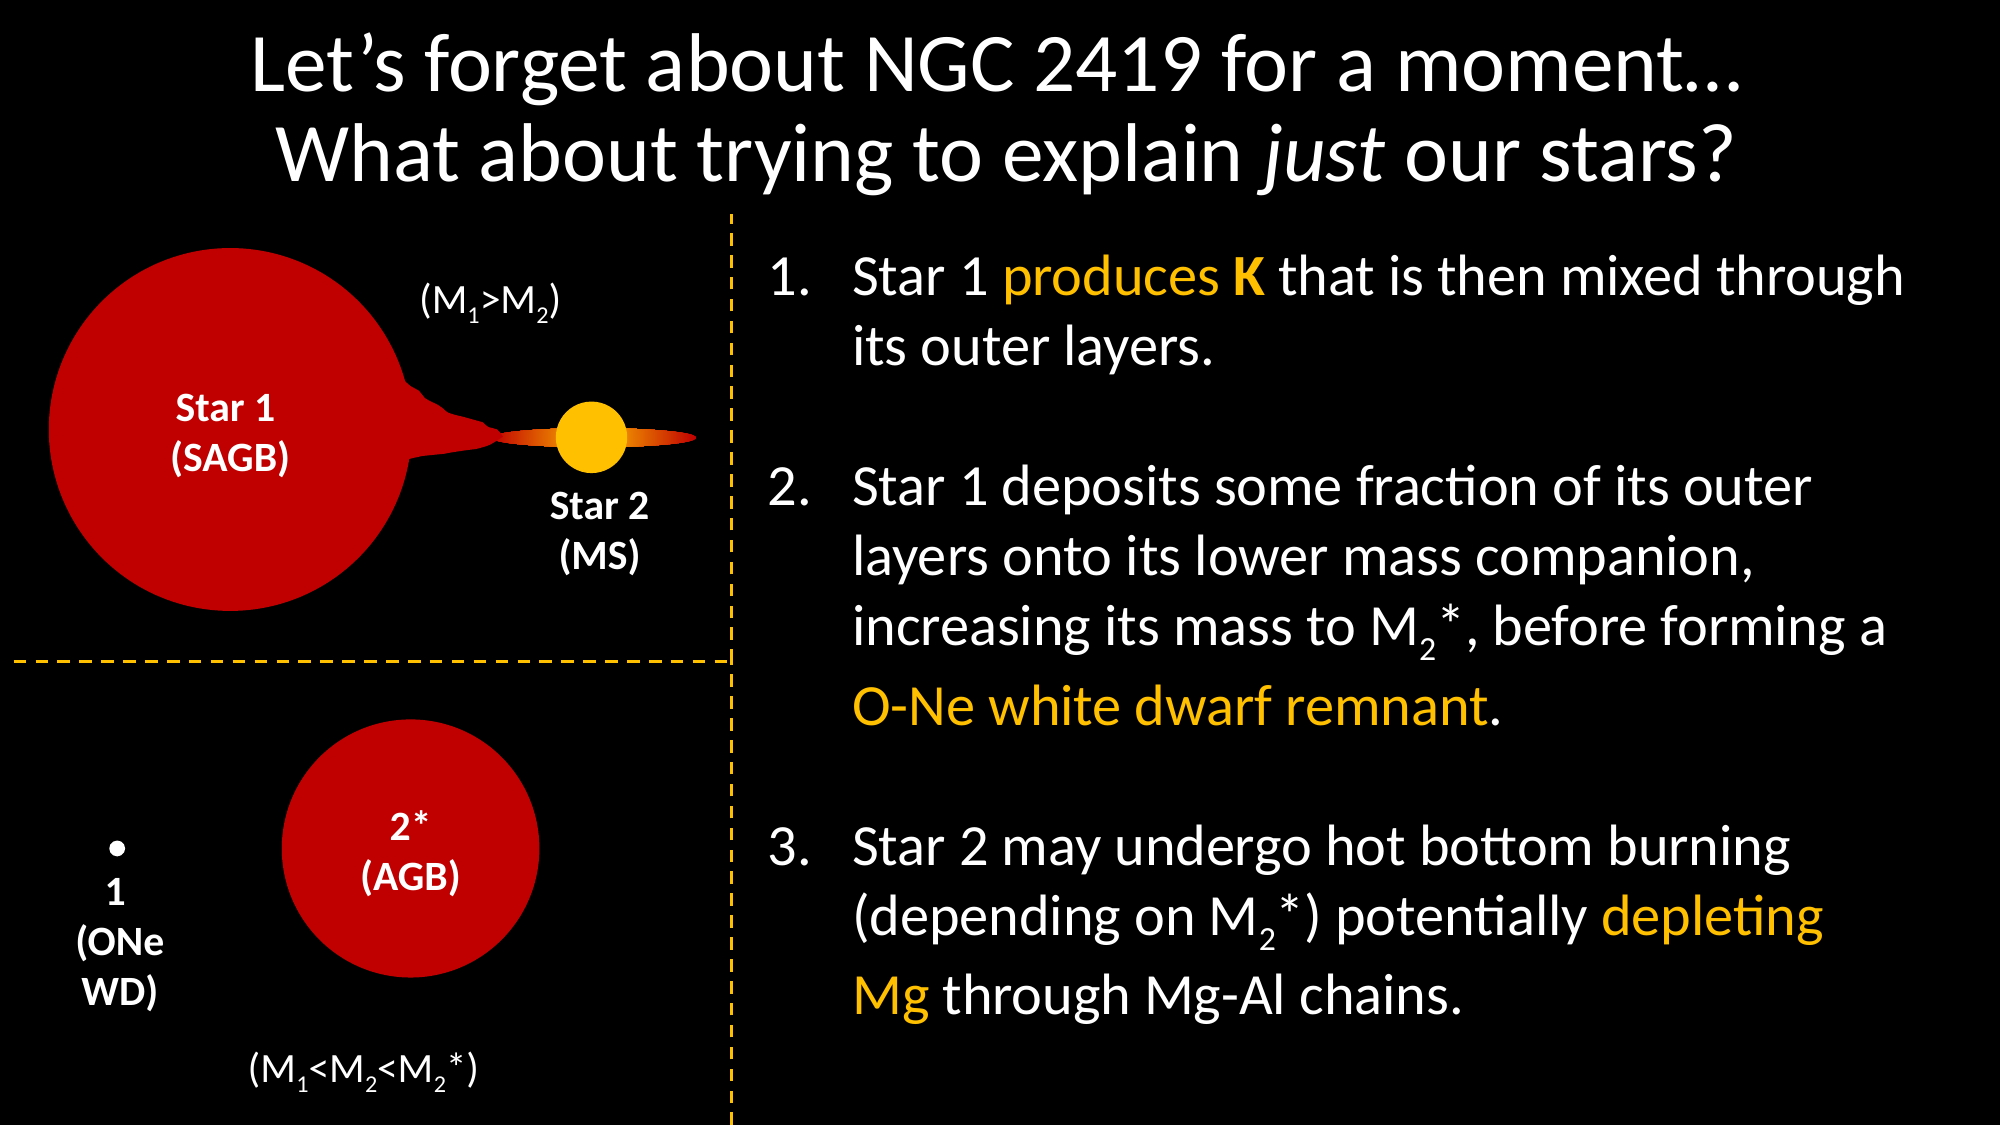

Let’s forget about NGC 2419 for a moment…
 What about trying to explain just our stars?
Star 1 produces K that is then mixed through its outer layers.

Star 1 deposits some fraction of its outer layers onto its lower mass companion, increasing its mass to M2*, before forming a O-Ne white dwarf remnant.

Star 2 may undergo hot bottom burning (depending on M2*) potentially depleting Mg through Mg-Al chains.

Star 1
(SAGB)
(M1>M2)

Star 2
(MS)
2*
(AGB)

1
(ONe WD)
(M1<M2<M2*)